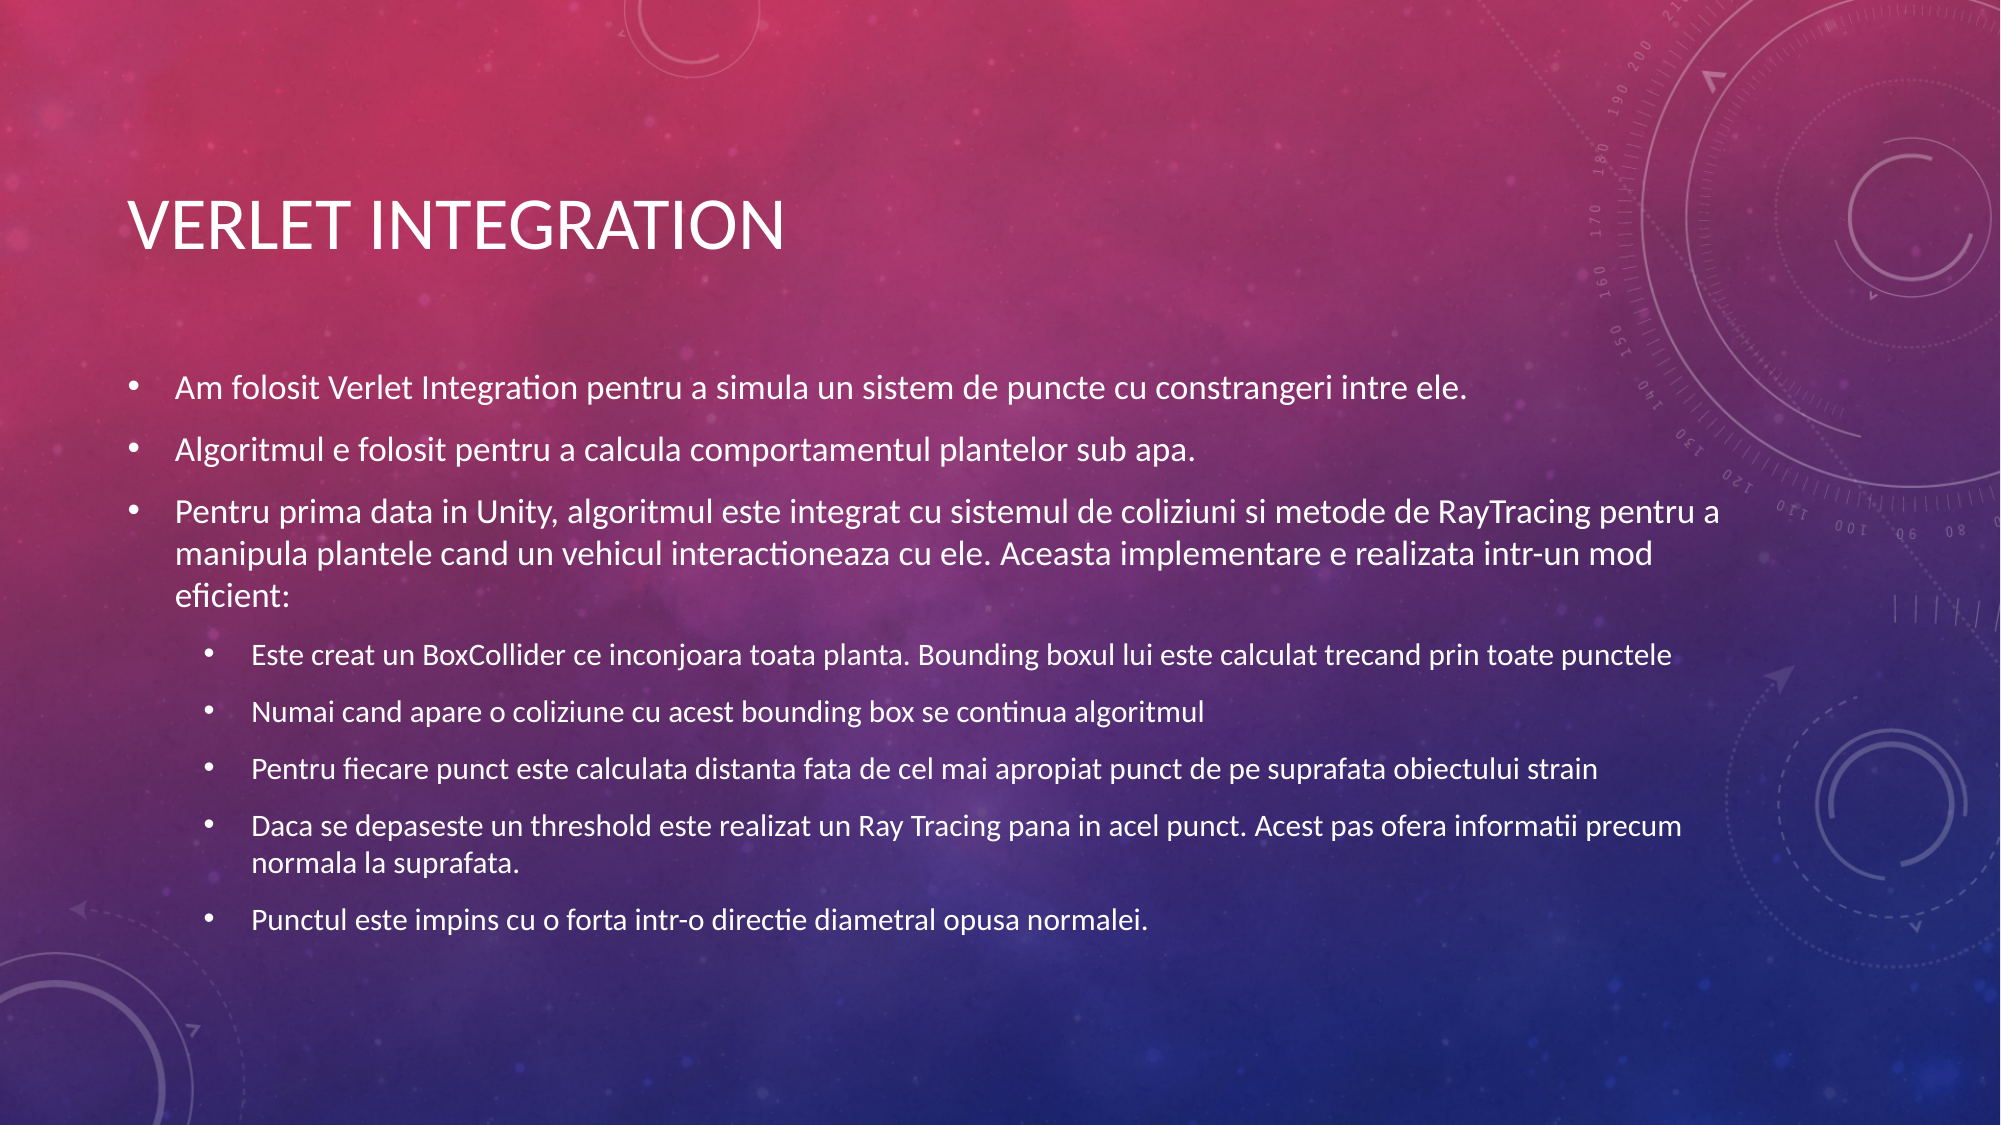

# Verlet integration
Am folosit Verlet Integration pentru a simula un sistem de puncte cu constrangeri intre ele.
Algoritmul e folosit pentru a calcula comportamentul plantelor sub apa.
Pentru prima data in Unity, algoritmul este integrat cu sistemul de coliziuni si metode de RayTracing pentru a manipula plantele cand un vehicul interactioneaza cu ele. Aceasta implementare e realizata intr-un mod eficient:
Este creat un BoxCollider ce inconjoara toata planta. Bounding boxul lui este calculat trecand prin toate punctele
Numai cand apare o coliziune cu acest bounding box se continua algoritmul
Pentru fiecare punct este calculata distanta fata de cel mai apropiat punct de pe suprafata obiectului strain
Daca se depaseste un threshold este realizat un Ray Tracing pana in acel punct. Acest pas ofera informatii precum normala la suprafata.
Punctul este impins cu o forta intr-o directie diametral opusa normalei.